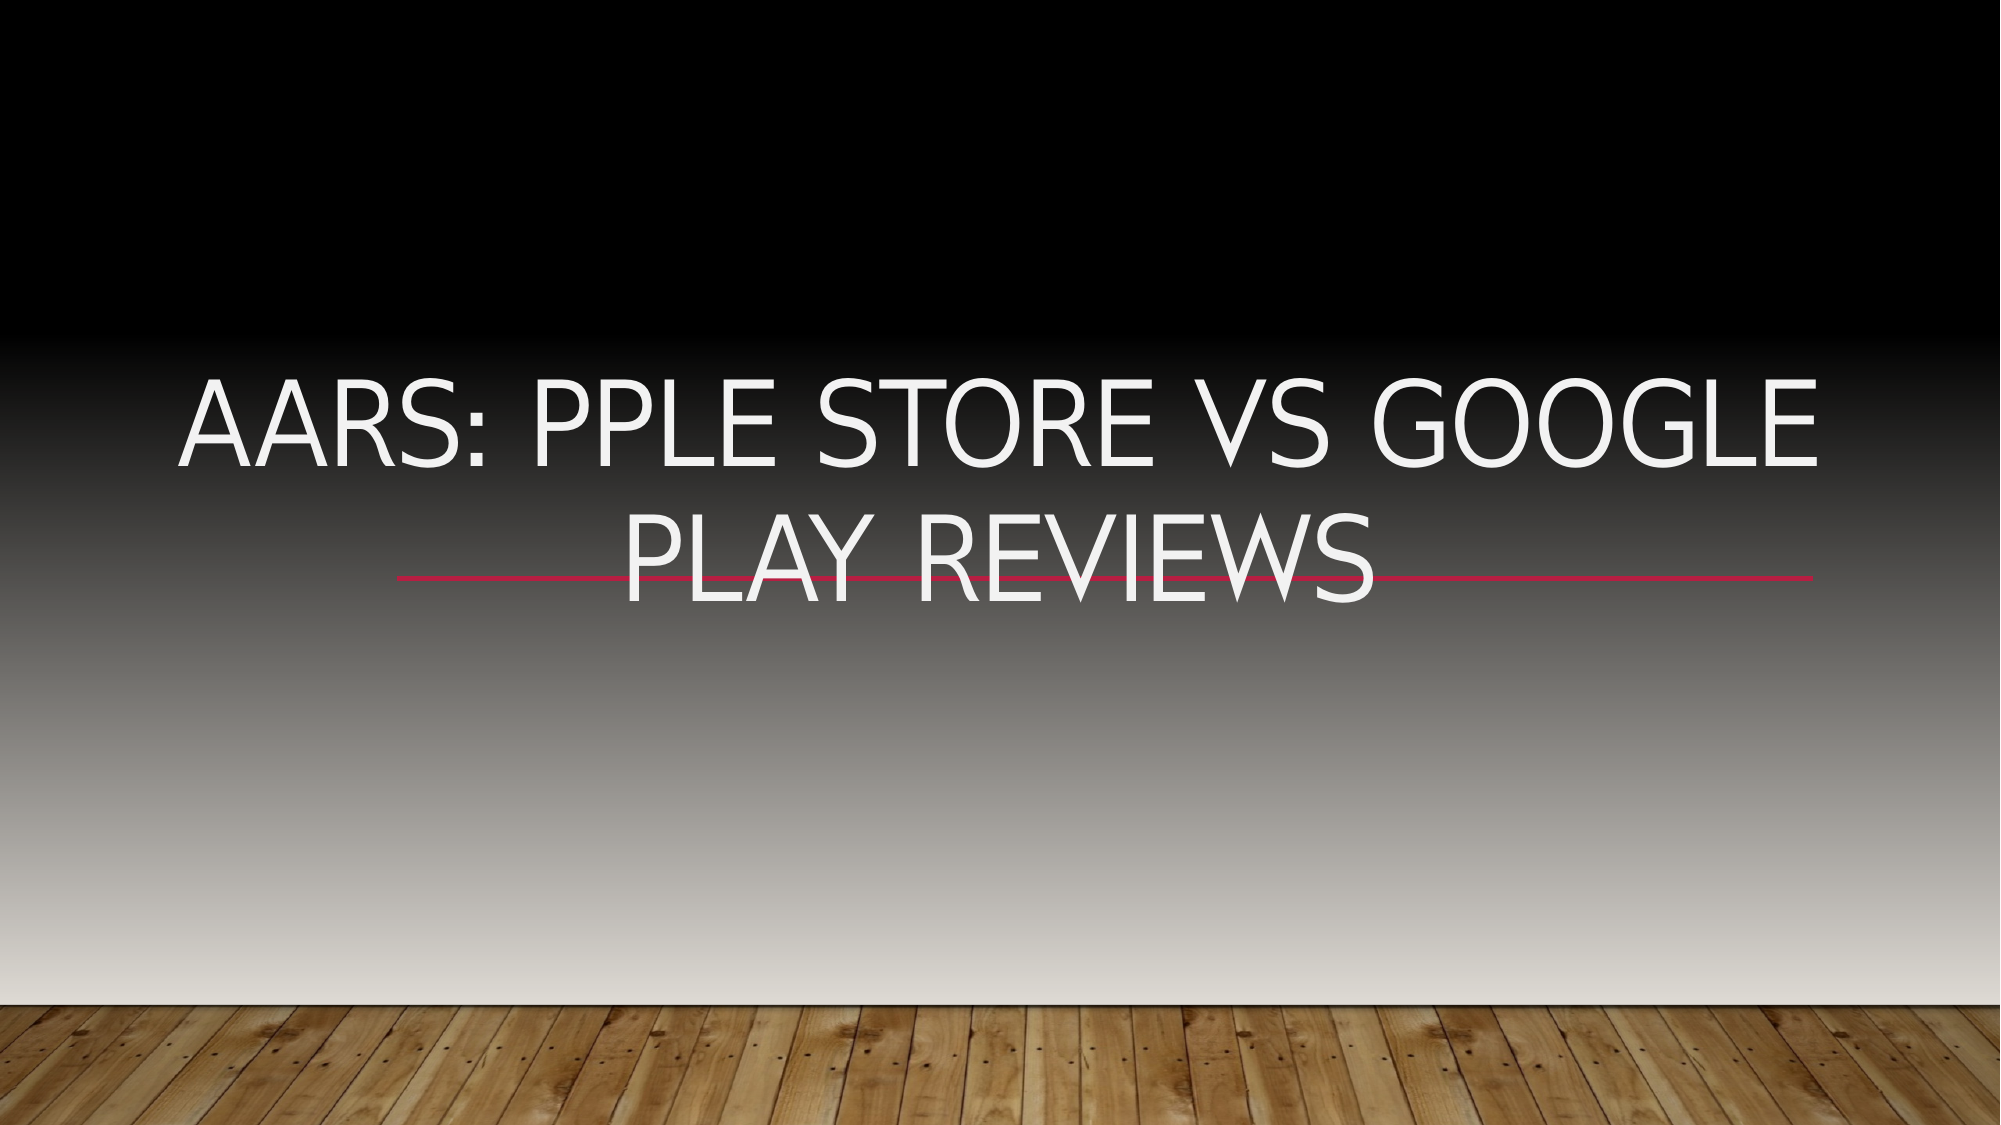

# Aars: pple Store vs Google Play Reviews